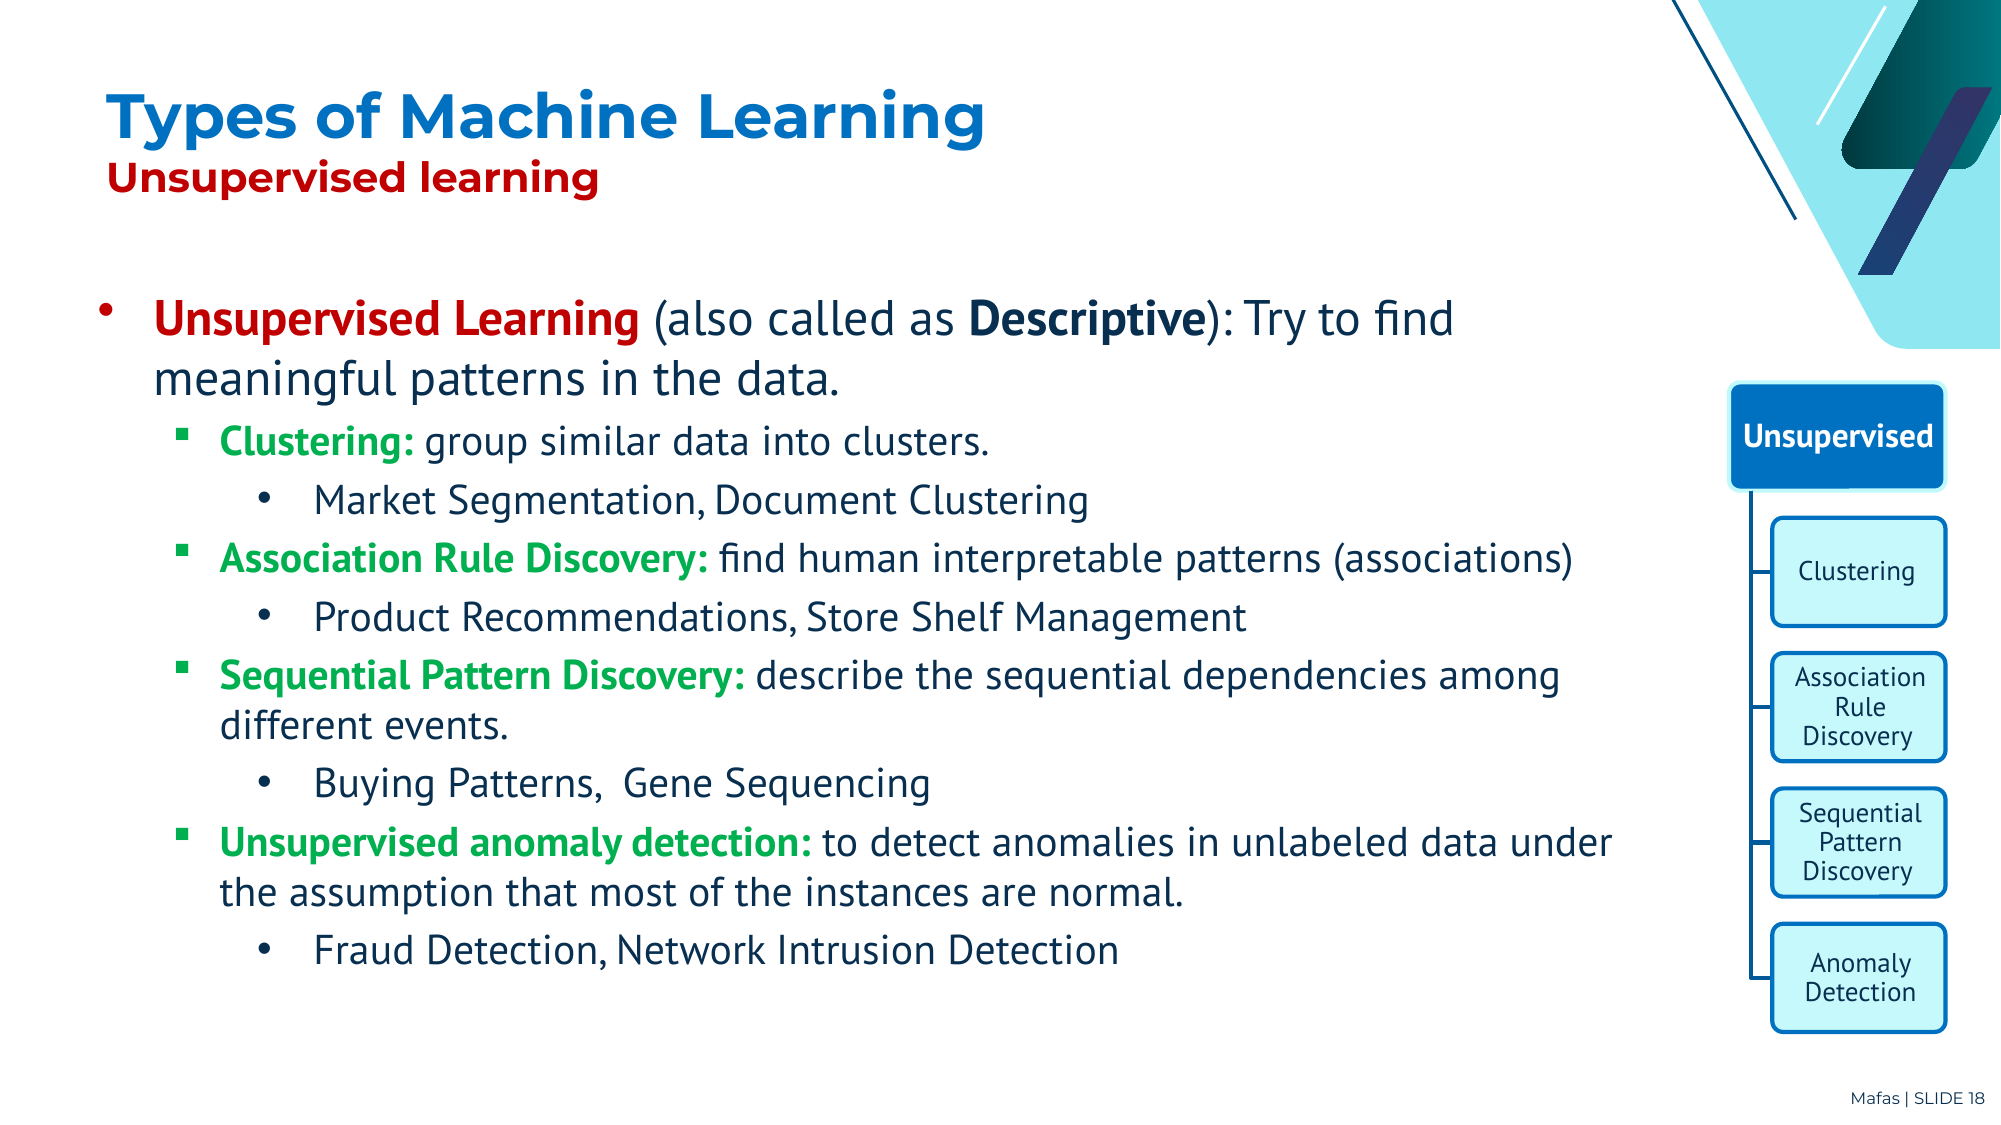

# Types of Machine Learning Unsupervised learning
Unsupervised Learning (also called as Descriptive): Try to find meaningful patterns in the data.
Clustering: group similar data into clusters.
Market Segmentation, Document Clustering
Association Rule Discovery: find human interpretable patterns (associations)
Product Recommendations, Store Shelf Management
Sequential Pattern Discovery: describe the sequential dependencies among different events.
Buying Patterns,  Gene Sequencing
Unsupervised anomaly detection: to detect anomalies in unlabeled data under the assumption that most of the instances are normal.
Fraud Detection, Network Intrusion Detection
Unsupervised
Clustering
Association Rule Discovery
Sequential Pattern Discovery
Anomaly Detection